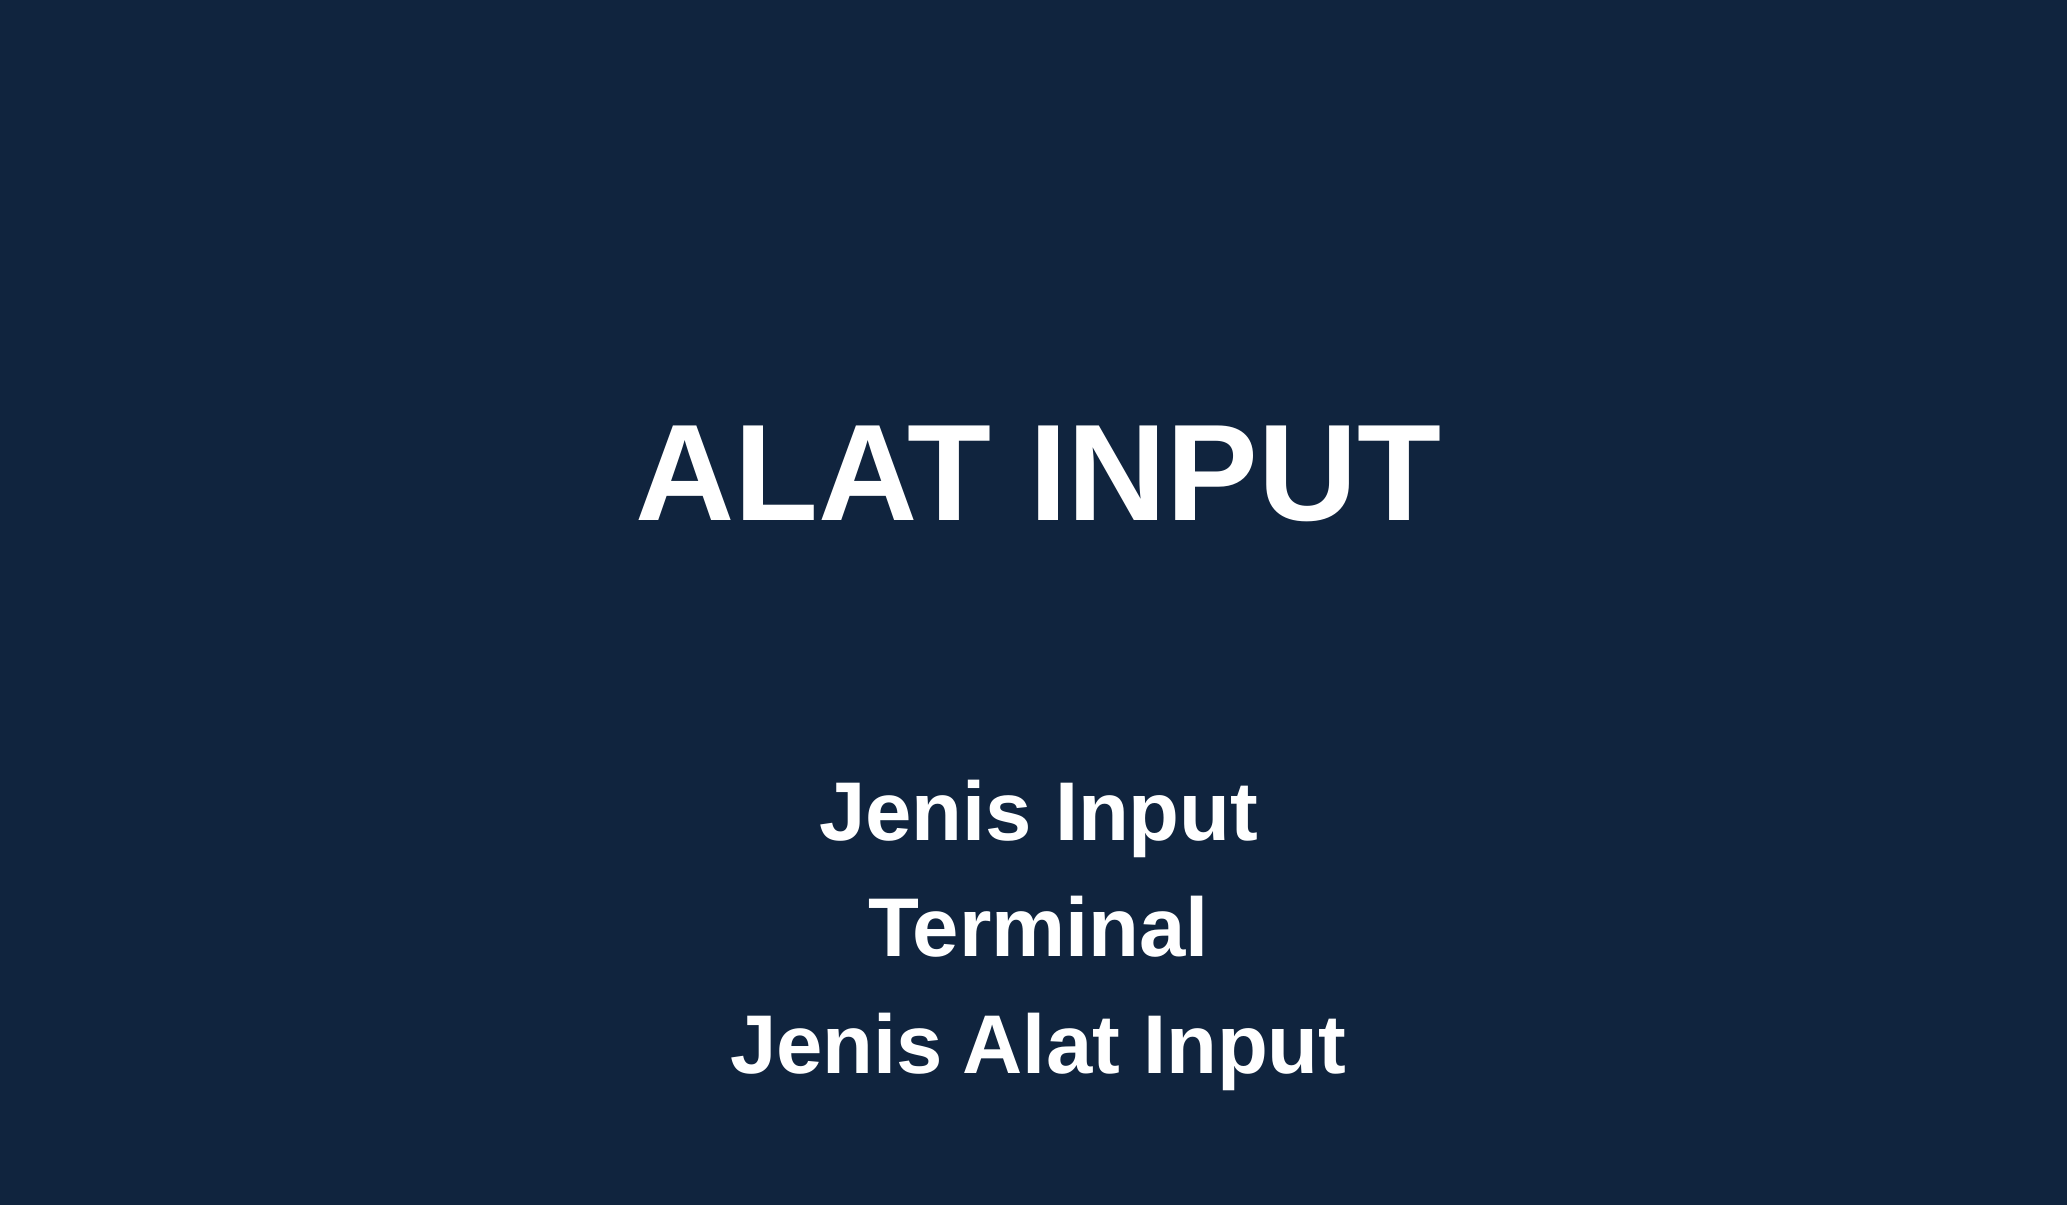

#
ALAT INPUT

Jenis Input
Terminal
Jenis Alat Input